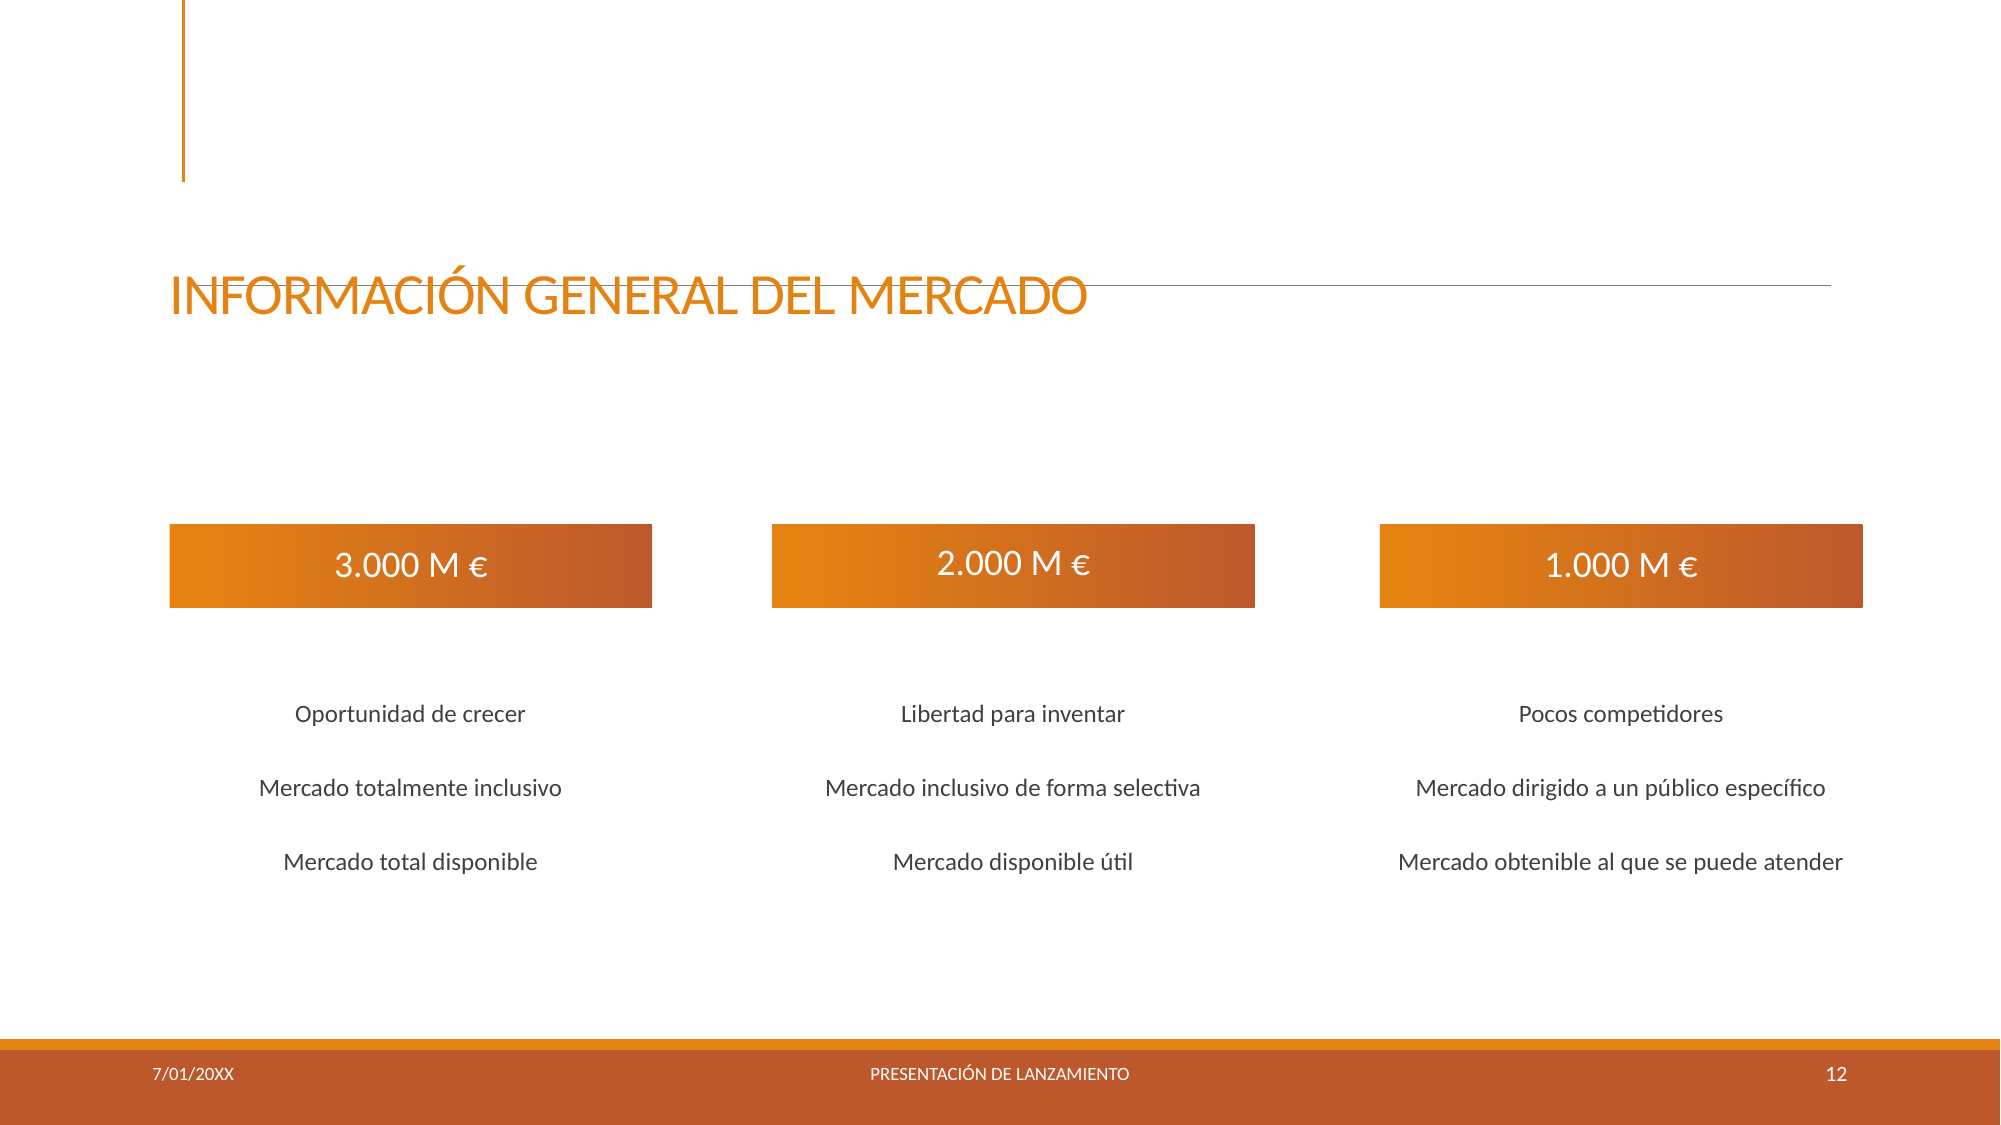

# Información general del mercado
3.000 M €
2.000 M €
1.000 M €
Oportunidad de crecer
Mercado totalmente inclusivo
Mercado total disponible
Libertad para inventar
Mercado inclusivo de forma selectiva
Mercado disponible útil

Pocos competidores
Mercado dirigido a un público específico
Mercado obtenible al que se puede atender

7/01/20XX
Presentación de lanzamiento
12